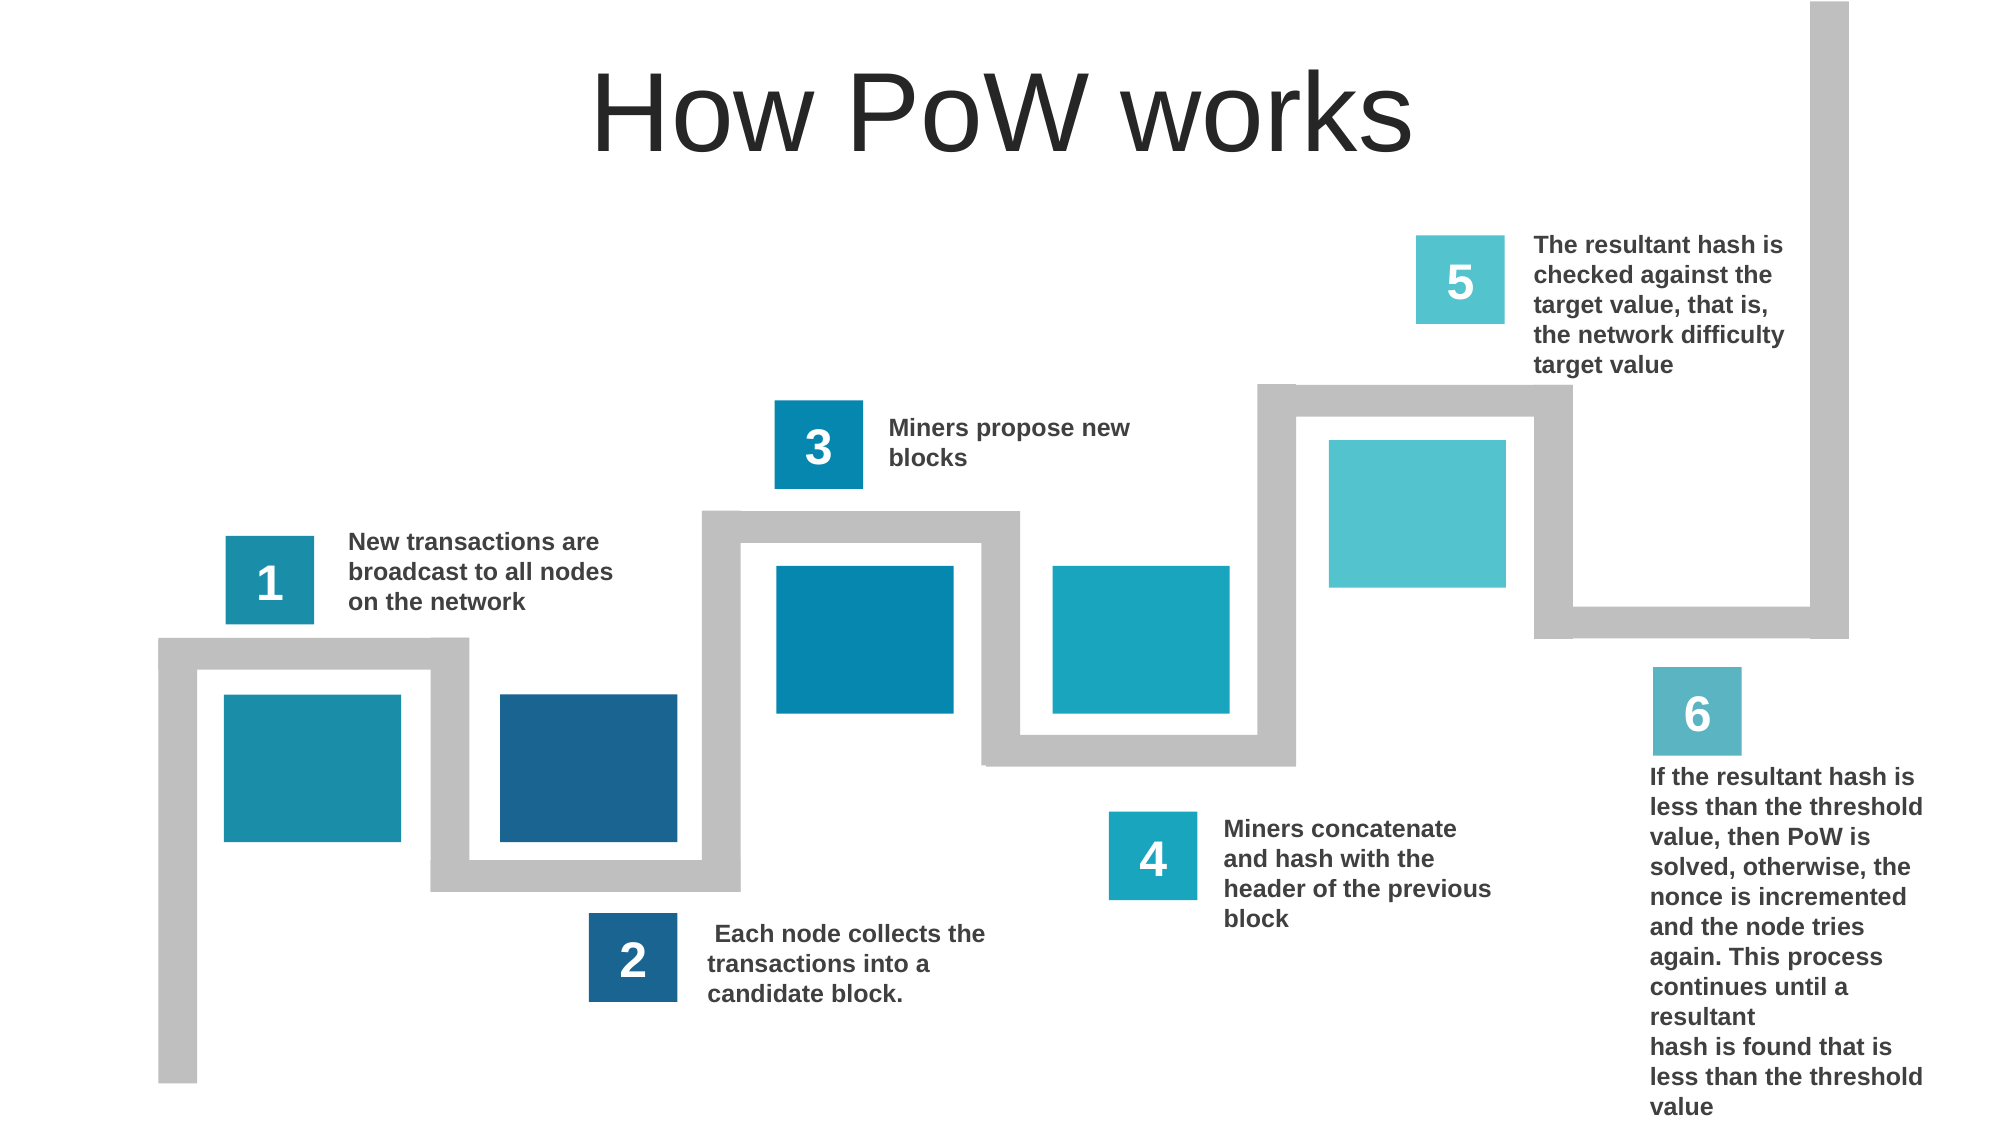

How PoW works
The resultant hash is checked against the target value, that is, the network difficulty
target value

5

Miners propose new blocks
3

New transactions are broadcast to all nodes on the network

1

6

If the resultant hash is less than the threshold value, then PoW is solved, otherwise, the
nonce is incremented and the node tries again. This process continues until a resultant
hash is found that is less than the threshold value
Miners concatenate and hash with the header of the previous block

4
 Each node collects the transactions into a candidate block.

2